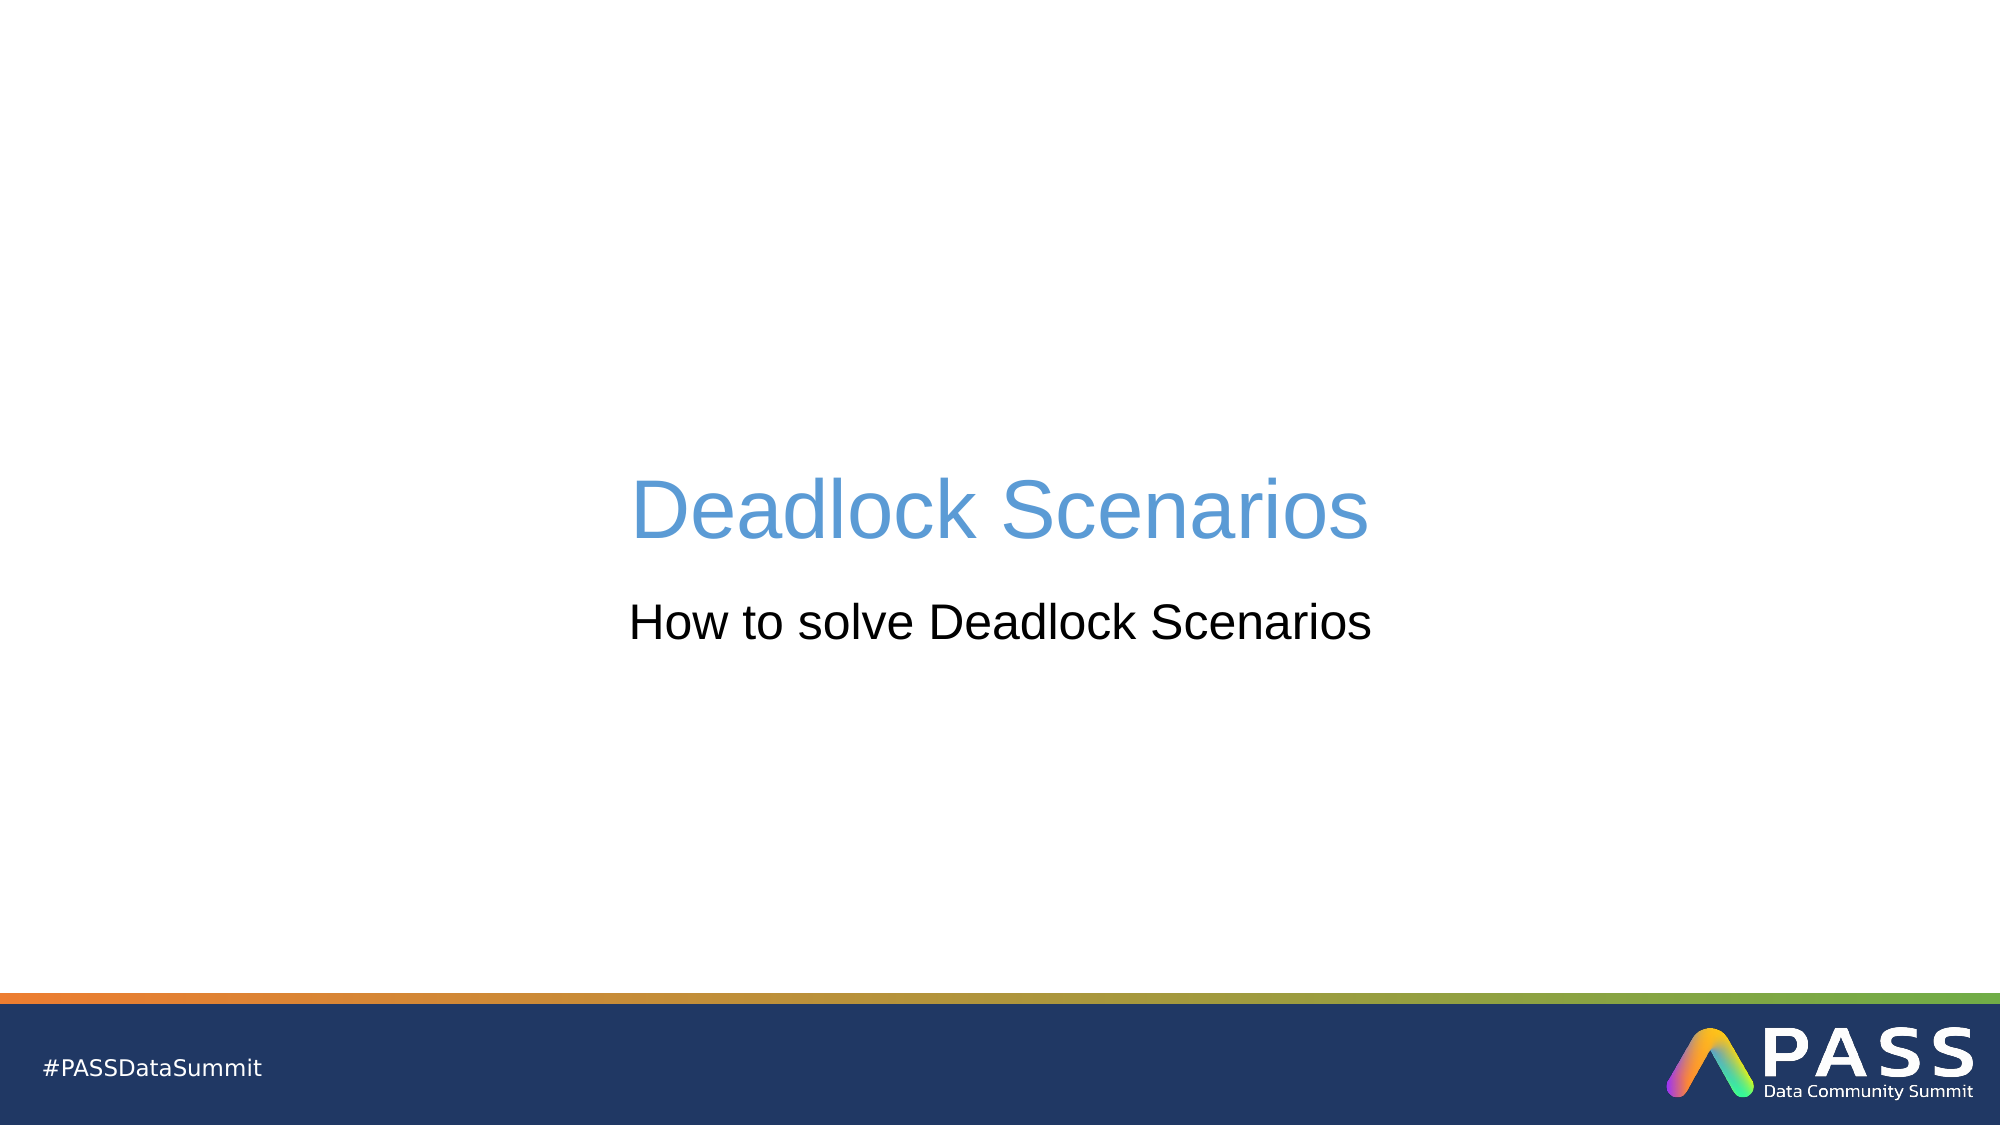

# Deadlock Scenarios
How to solve Deadlock Scenarios